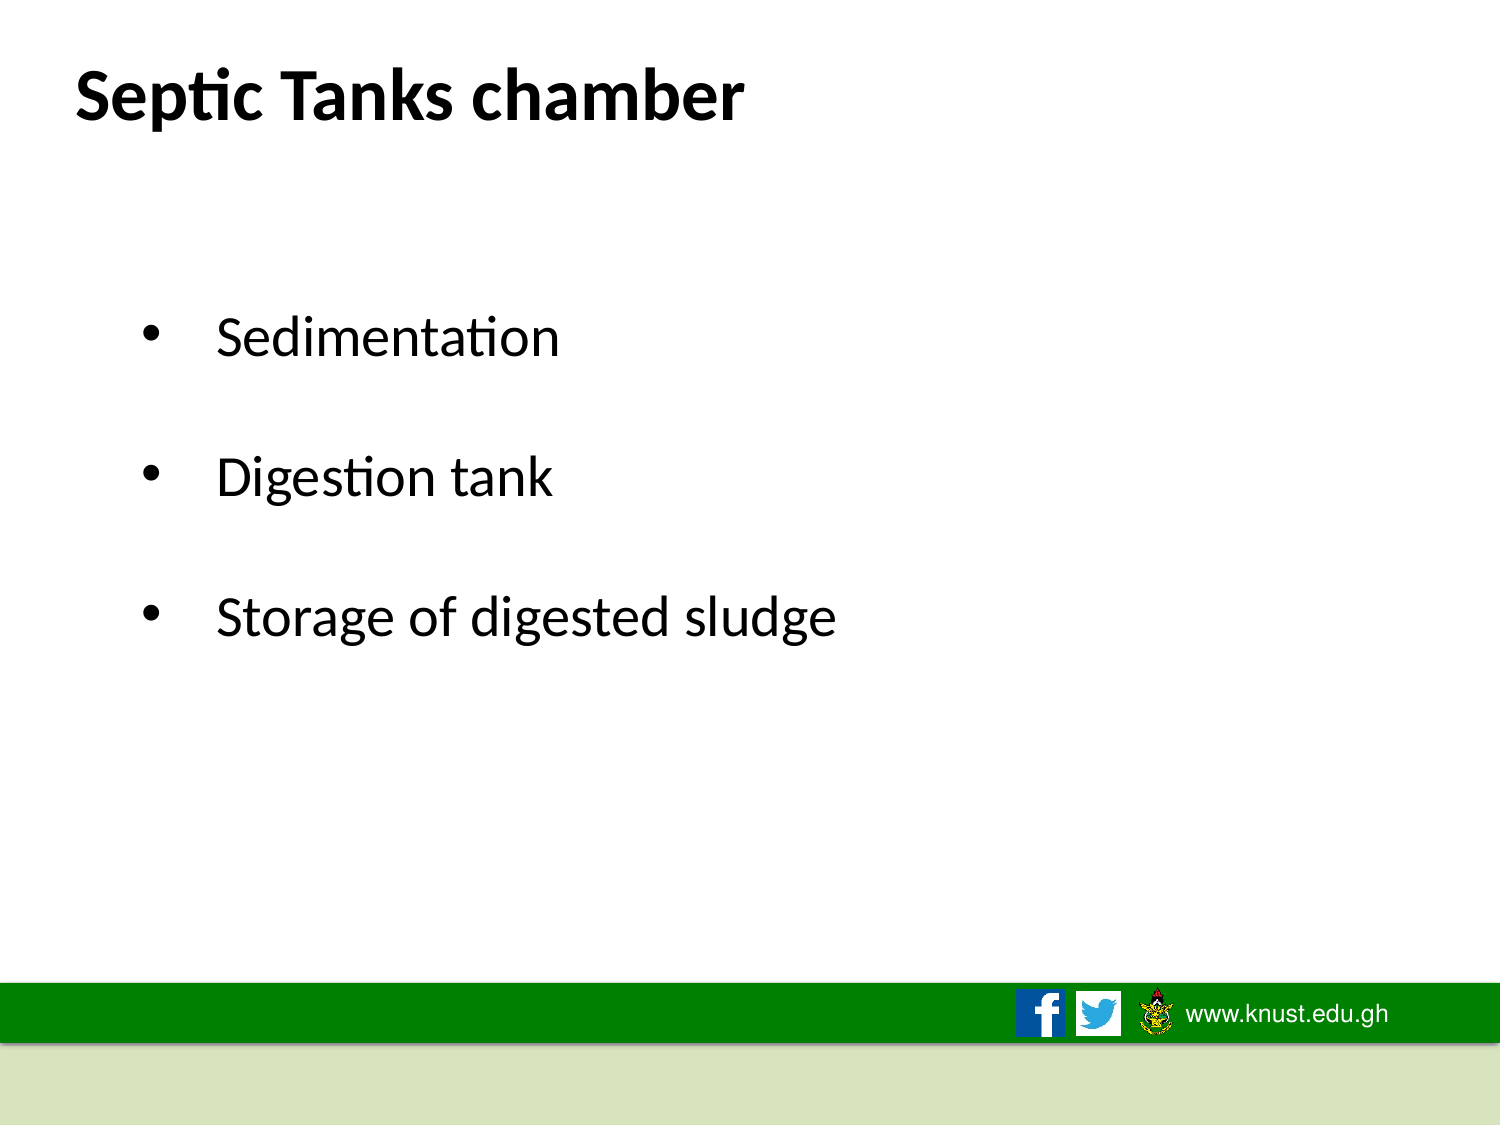

# Septic Tanks chamber
Sedimentation

Digestion tank

Storage of digested sludge